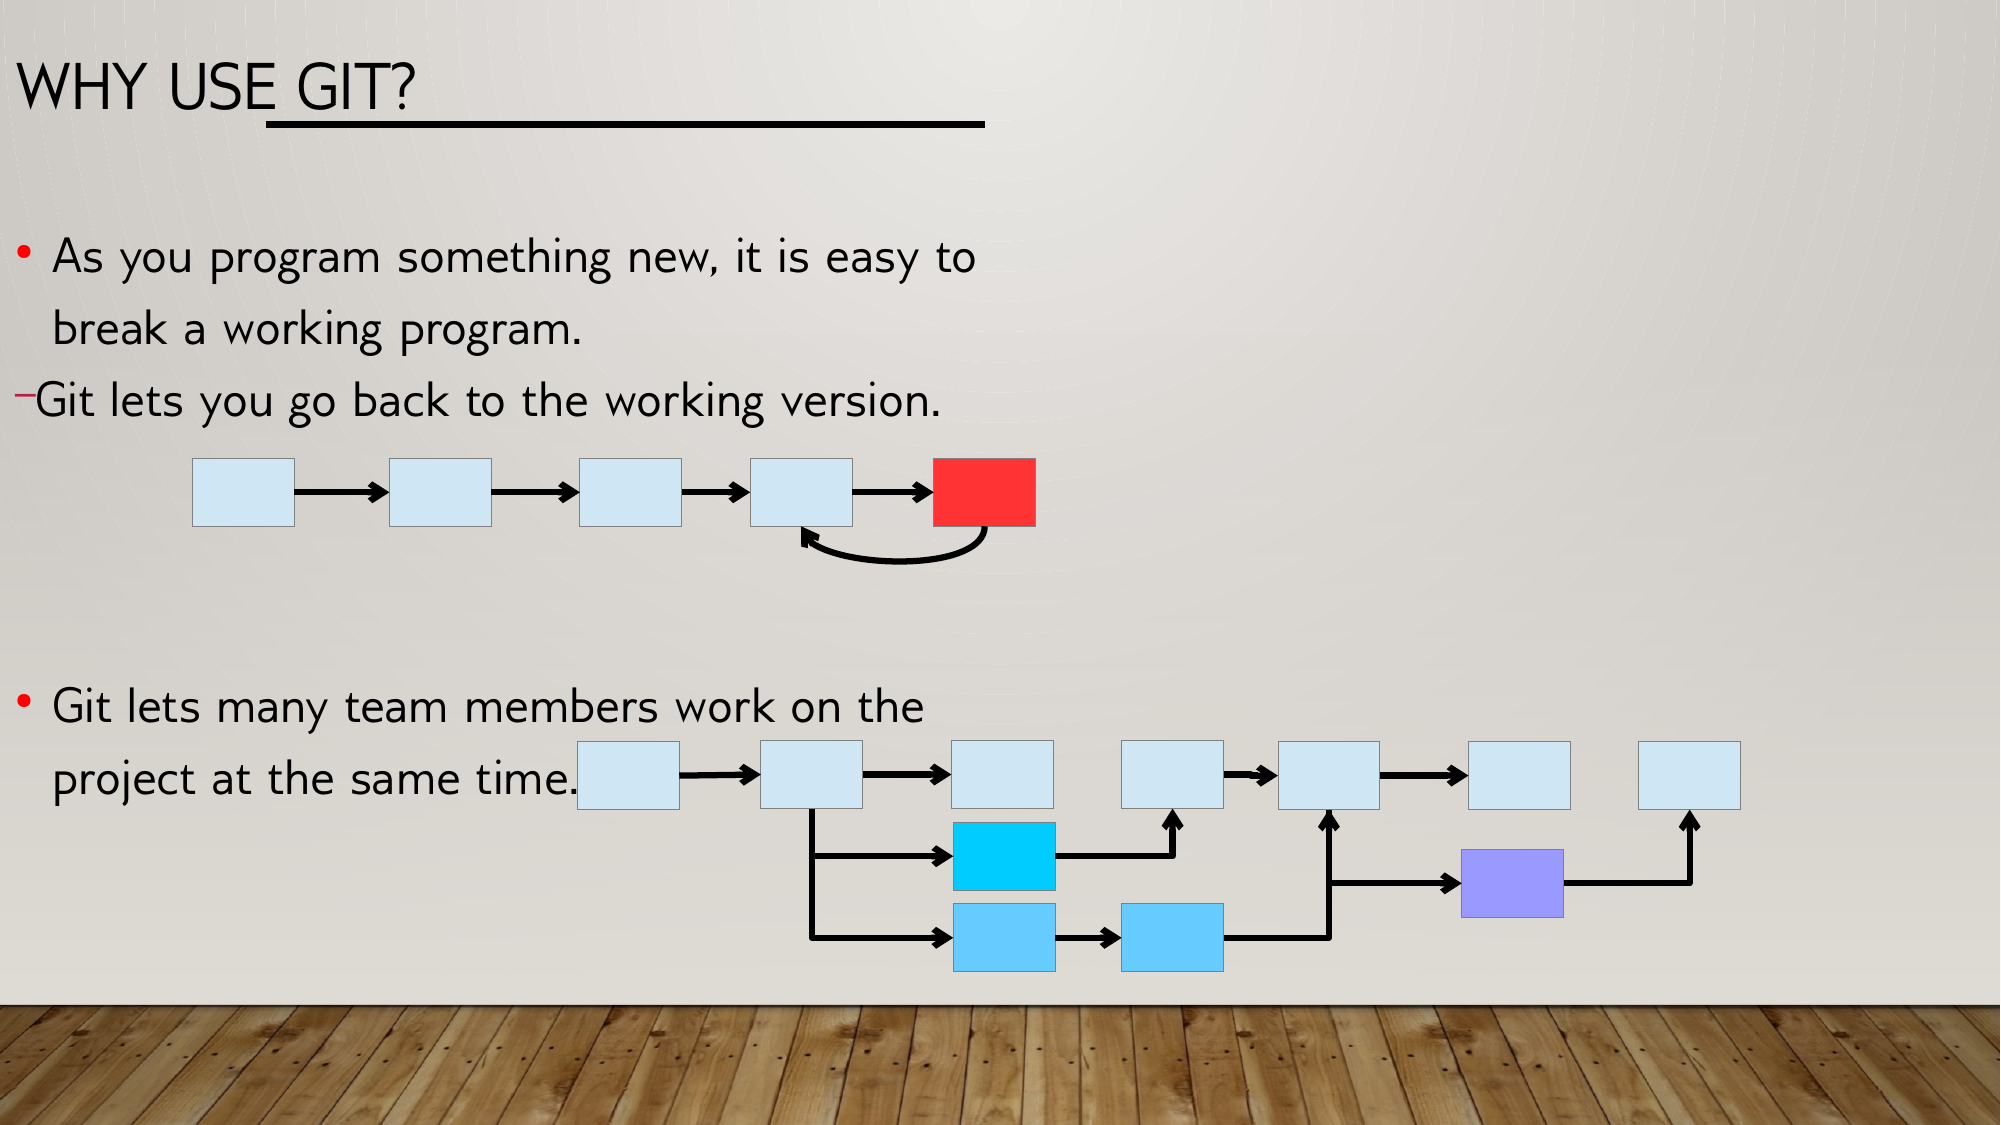

Why use Git?
As you program something new, it is easy to break a working program.
Git lets you go back to the working version.

Git lets many team members work on the project at the same time.